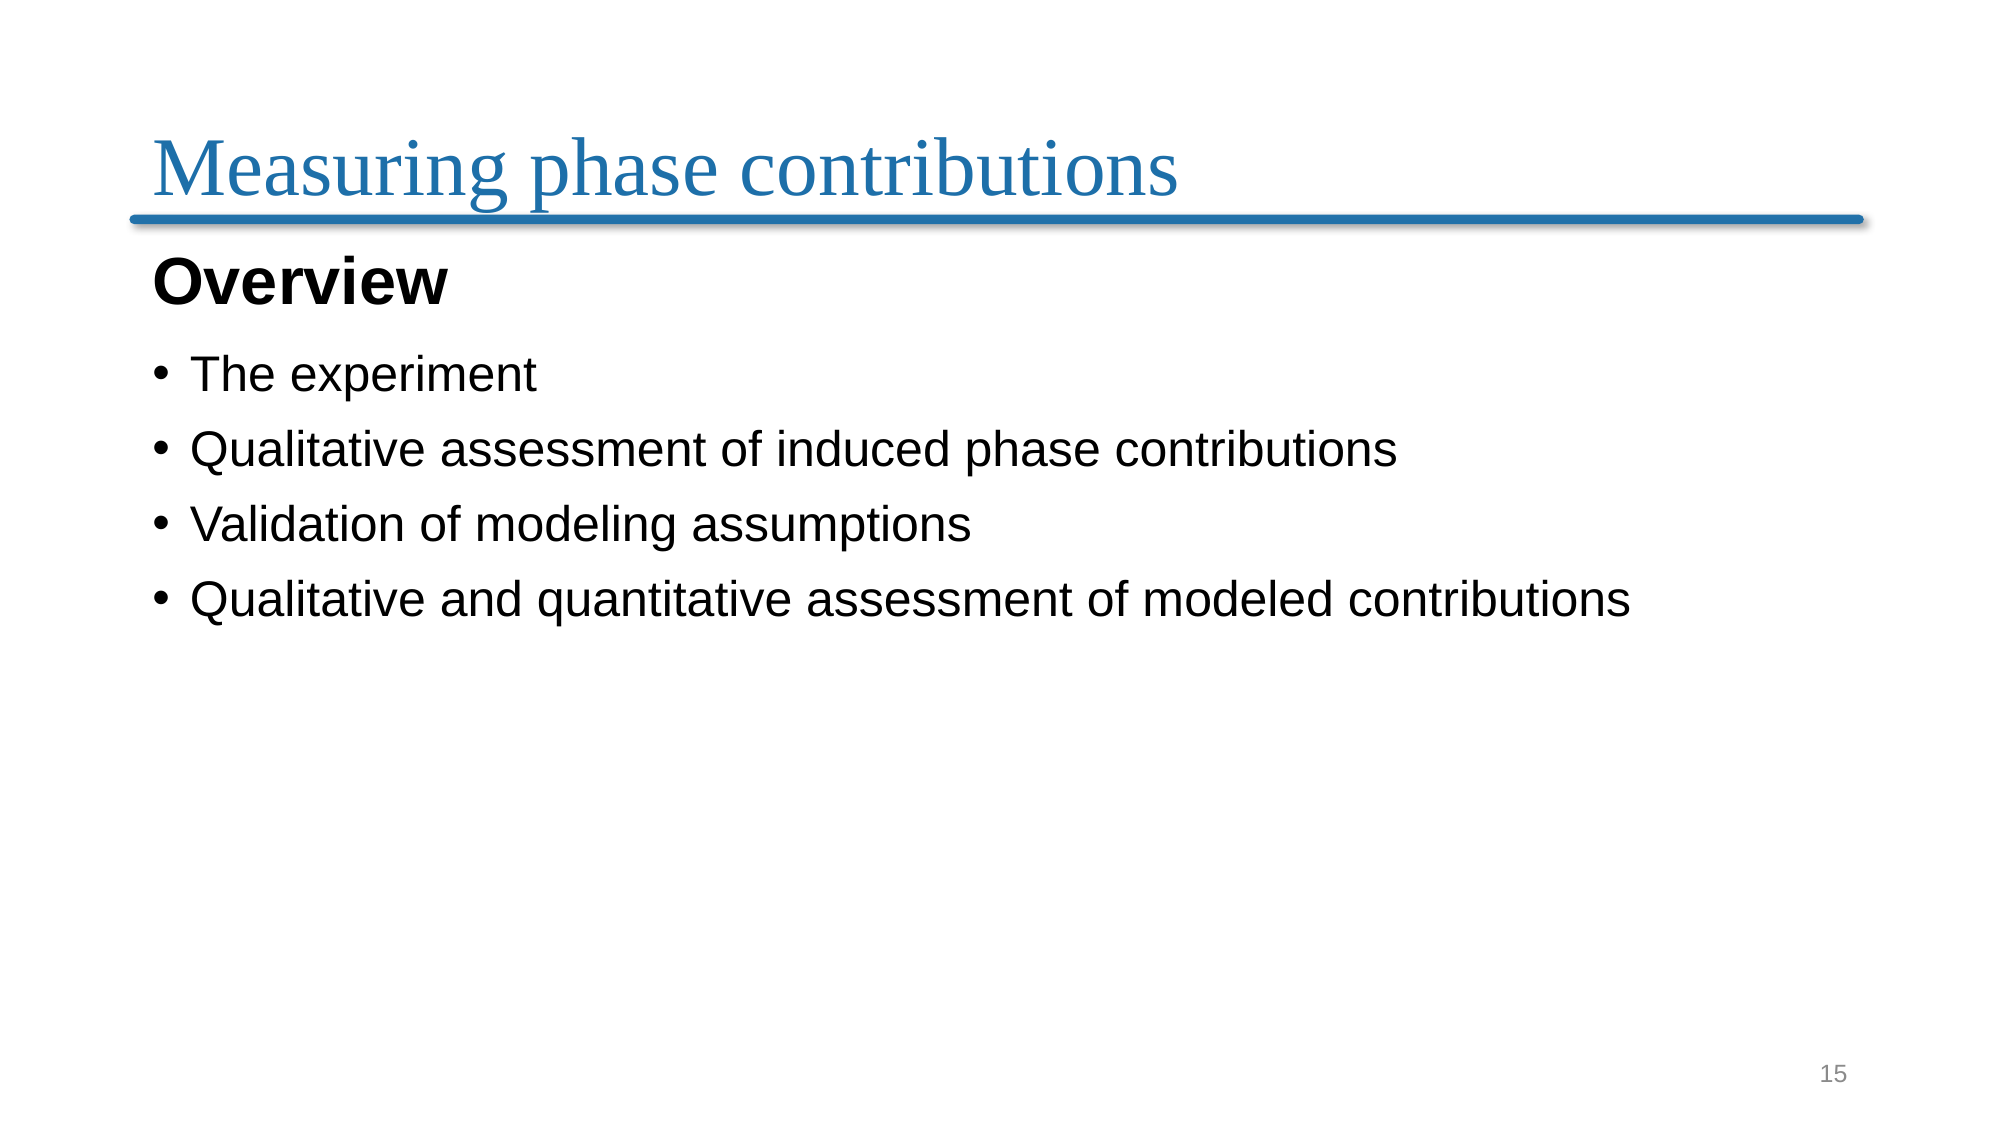

# Measuring phase contributions
Overview
The experiment
Qualitative assessment of induced phase contributions
Validation of modeling assumptions
Qualitative and quantitative assessment of modeled contributions

15